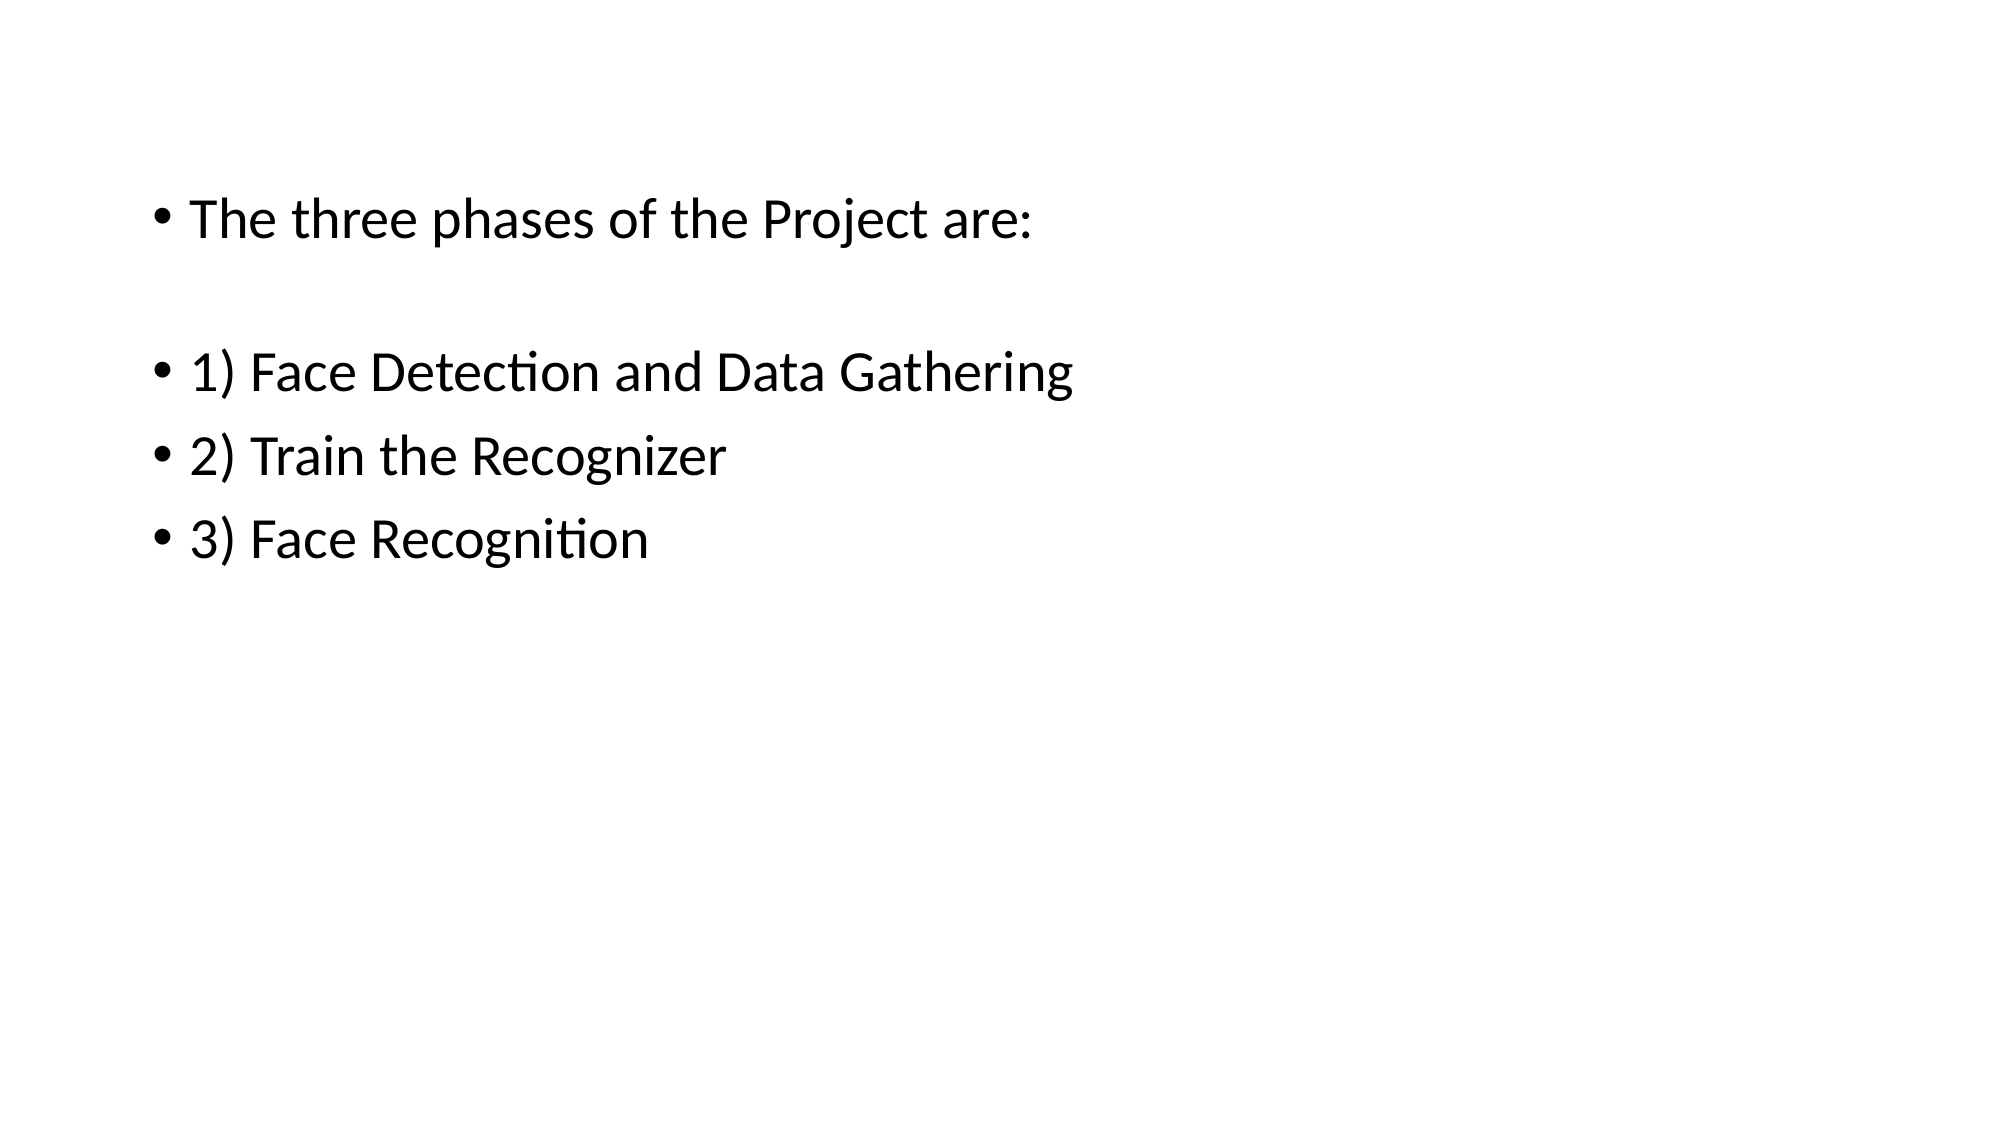

The three phases of the Project are:
1) Face Detection and Data Gathering
2) Train the Recognizer
3) Face Recognition